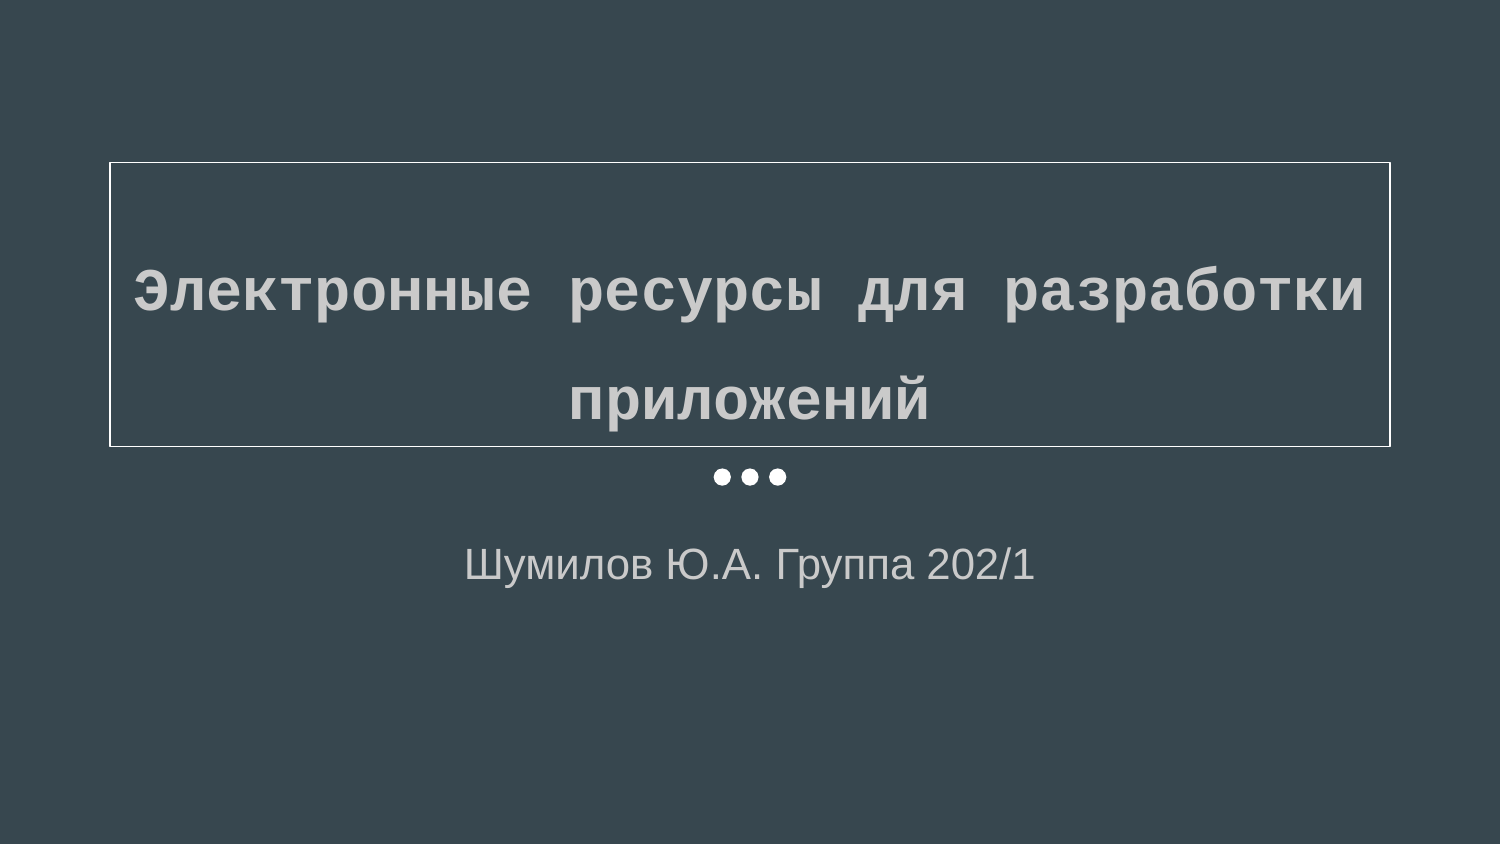

# Электронные ресурсы для разработки приложений
Шумилов Ю.А. Группа 202/1